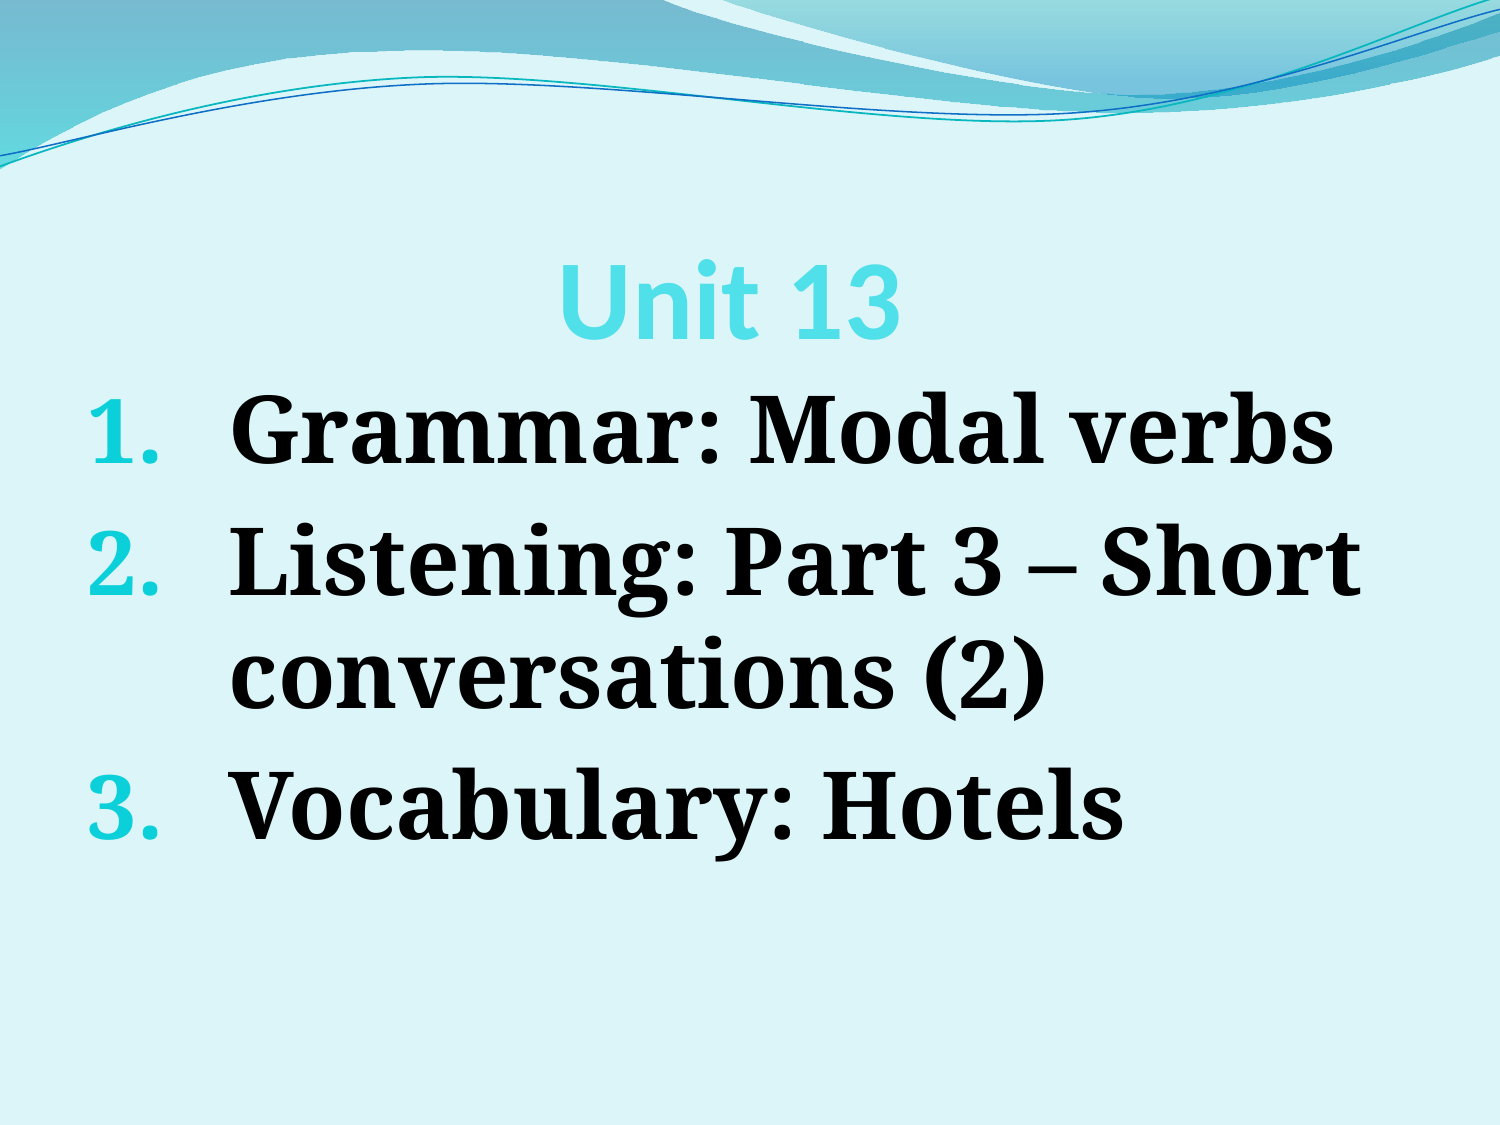

# Unit 13
Grammar: Modal verbs
Listening: Part 3 – Short conversations (2)
Vocabulary: Hotels